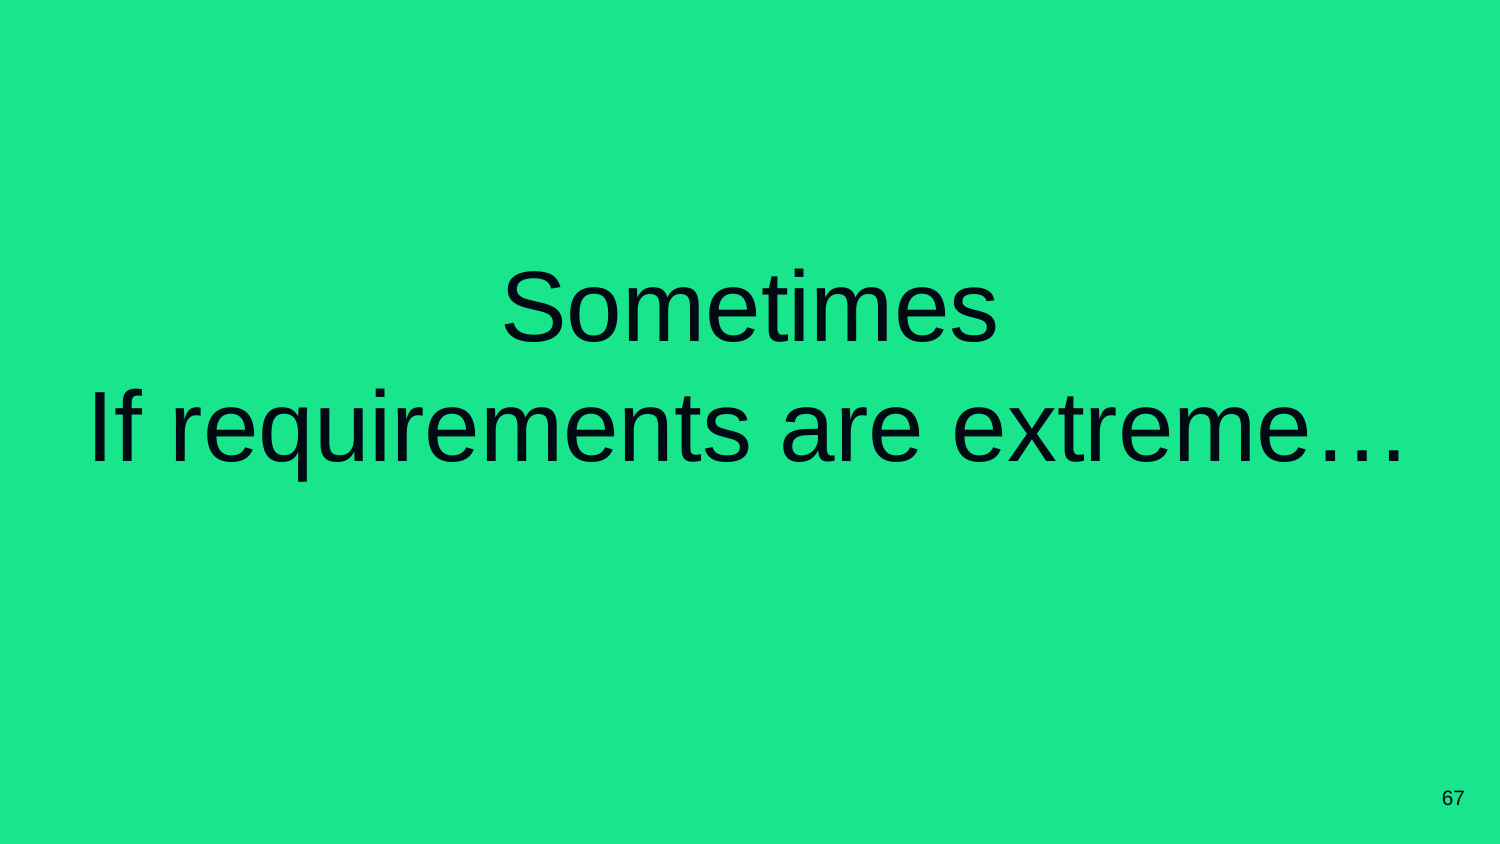

# Sometimes If requirements are extreme…
67